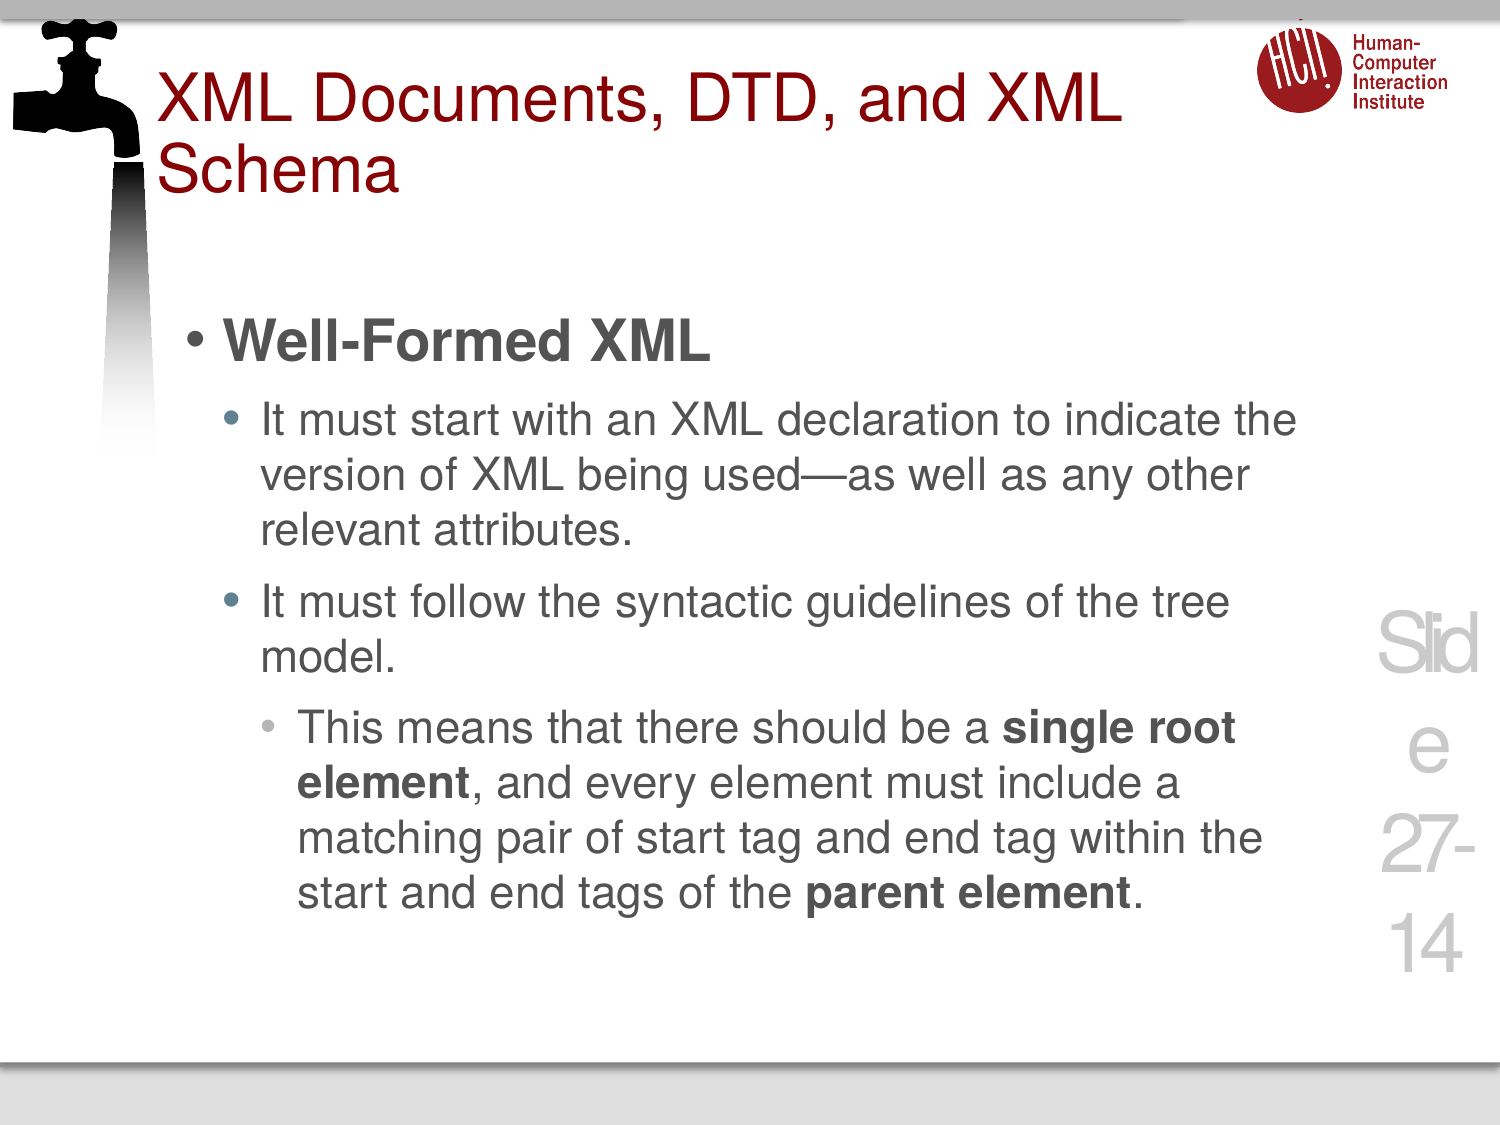

# XML Documents, DTD, and XML Schema
Well-Formed XML
It must start with an XML declaration to indicate the version of XML being used—as well as any other relevant attributes.
It must follow the syntactic guidelines of the tree model.
This means that there should be a single root element, and every element must include a matching pair of start tag and end tag within the start and end tags of the parent element.
Slide 27- 14